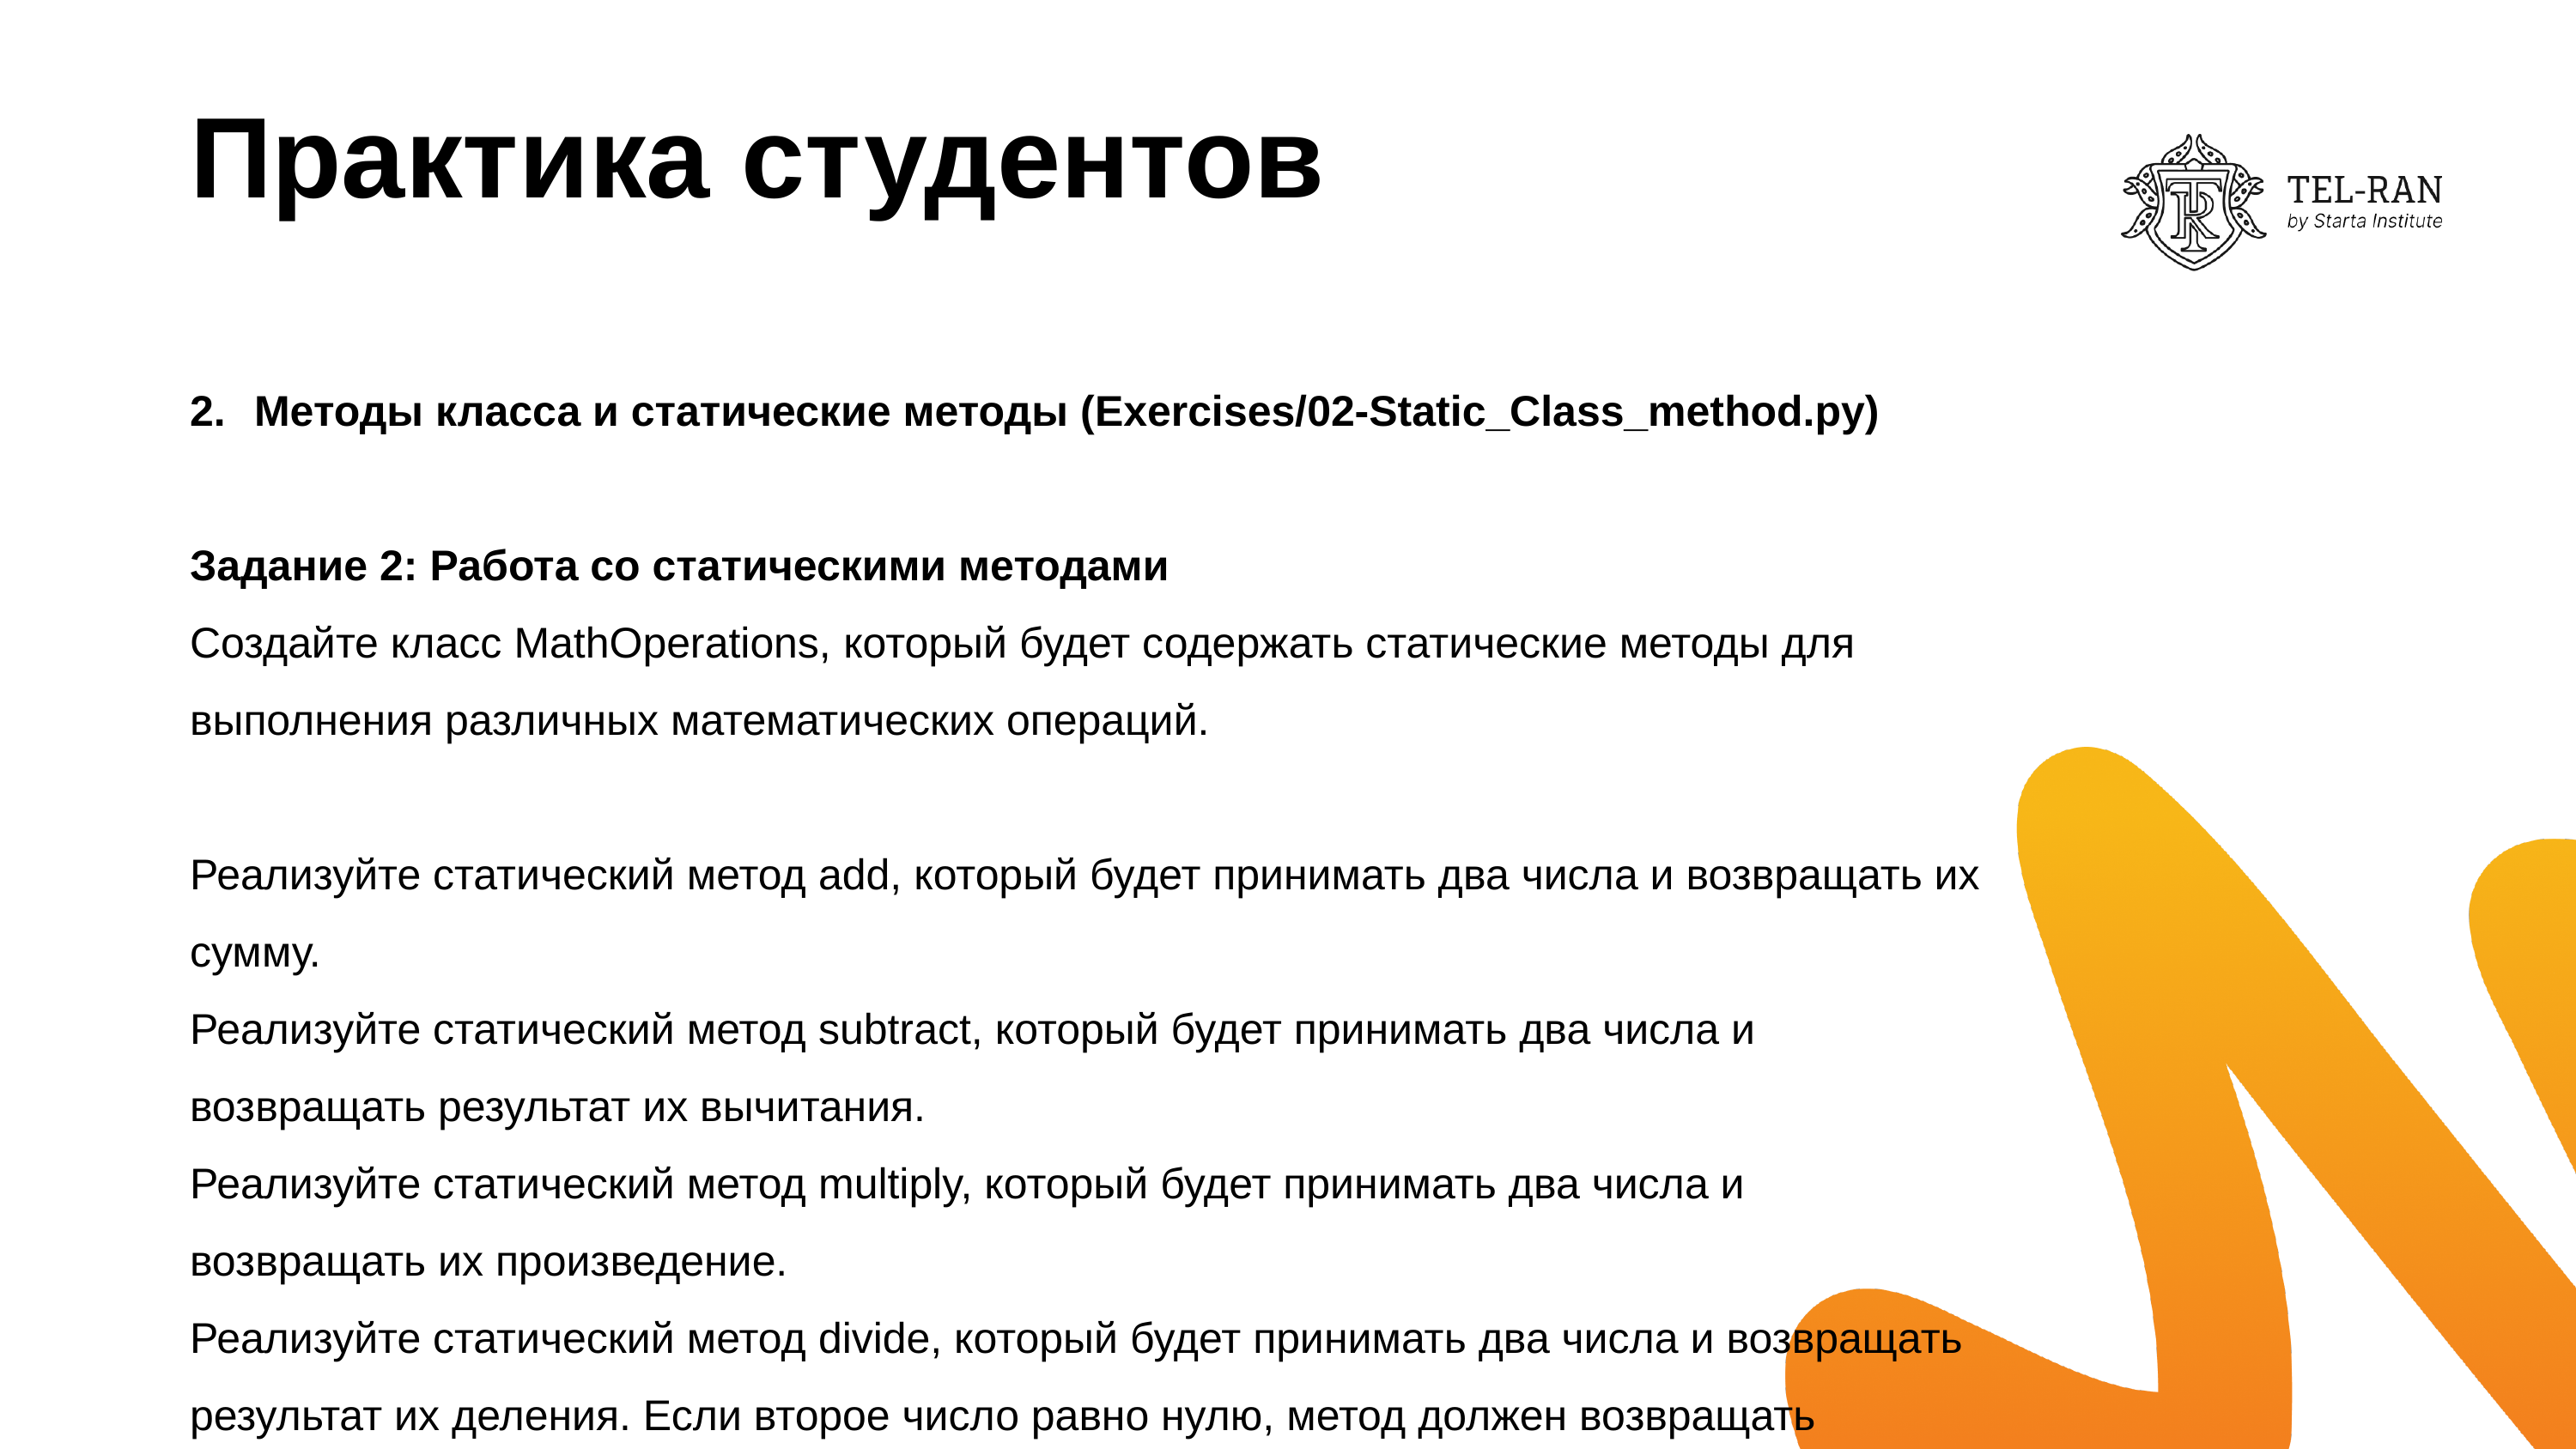

# Практика студентов
Методы класса и статические методы (Exercises/02-Static_Class_method.py)

Задание 2: Работа со статическими методами
Создайте класс MathOperations, который будет содержать статические методы для выполнения различных математических операций.

Реализуйте статический метод add, который будет принимать два числа и возвращать их сумму.
Реализуйте статический метод subtract, который будет принимать два числа и возвращать результат их вычитания.
Реализуйте статический метод multiply, который будет принимать два числа и возвращать их произведение.
Реализуйте статический метод divide, который будет принимать два числа и возвращать результат их деления. Если второе число равно нулю, метод должен возвращать сообщение об ошибке.